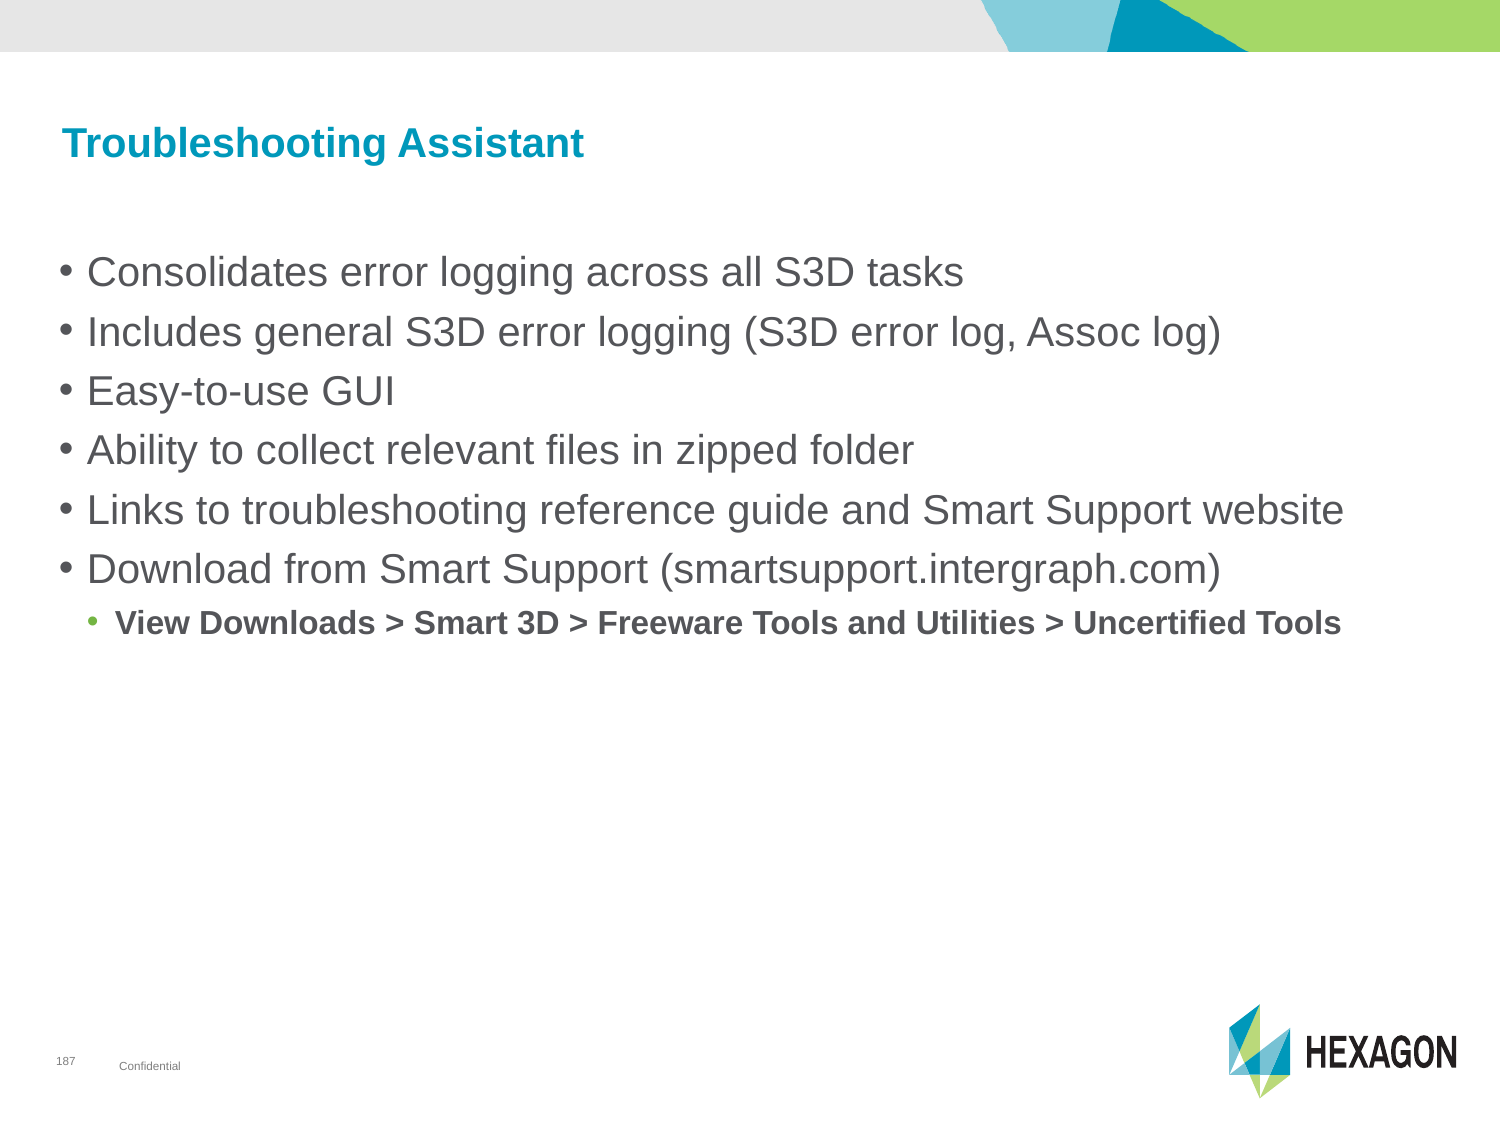

# Troubleshooting Assistant
Consolidates error logging across all S3D tasks
Includes general S3D error logging (S3D error log, Assoc log)
Easy-to-use GUI
Ability to collect relevant files in zipped folder
Links to troubleshooting reference guide and Smart Support website
Download from Smart Support (smartsupport.intergraph.com)
View Downloads > Smart 3D > Freeware Tools and Utilities > Uncertified Tools